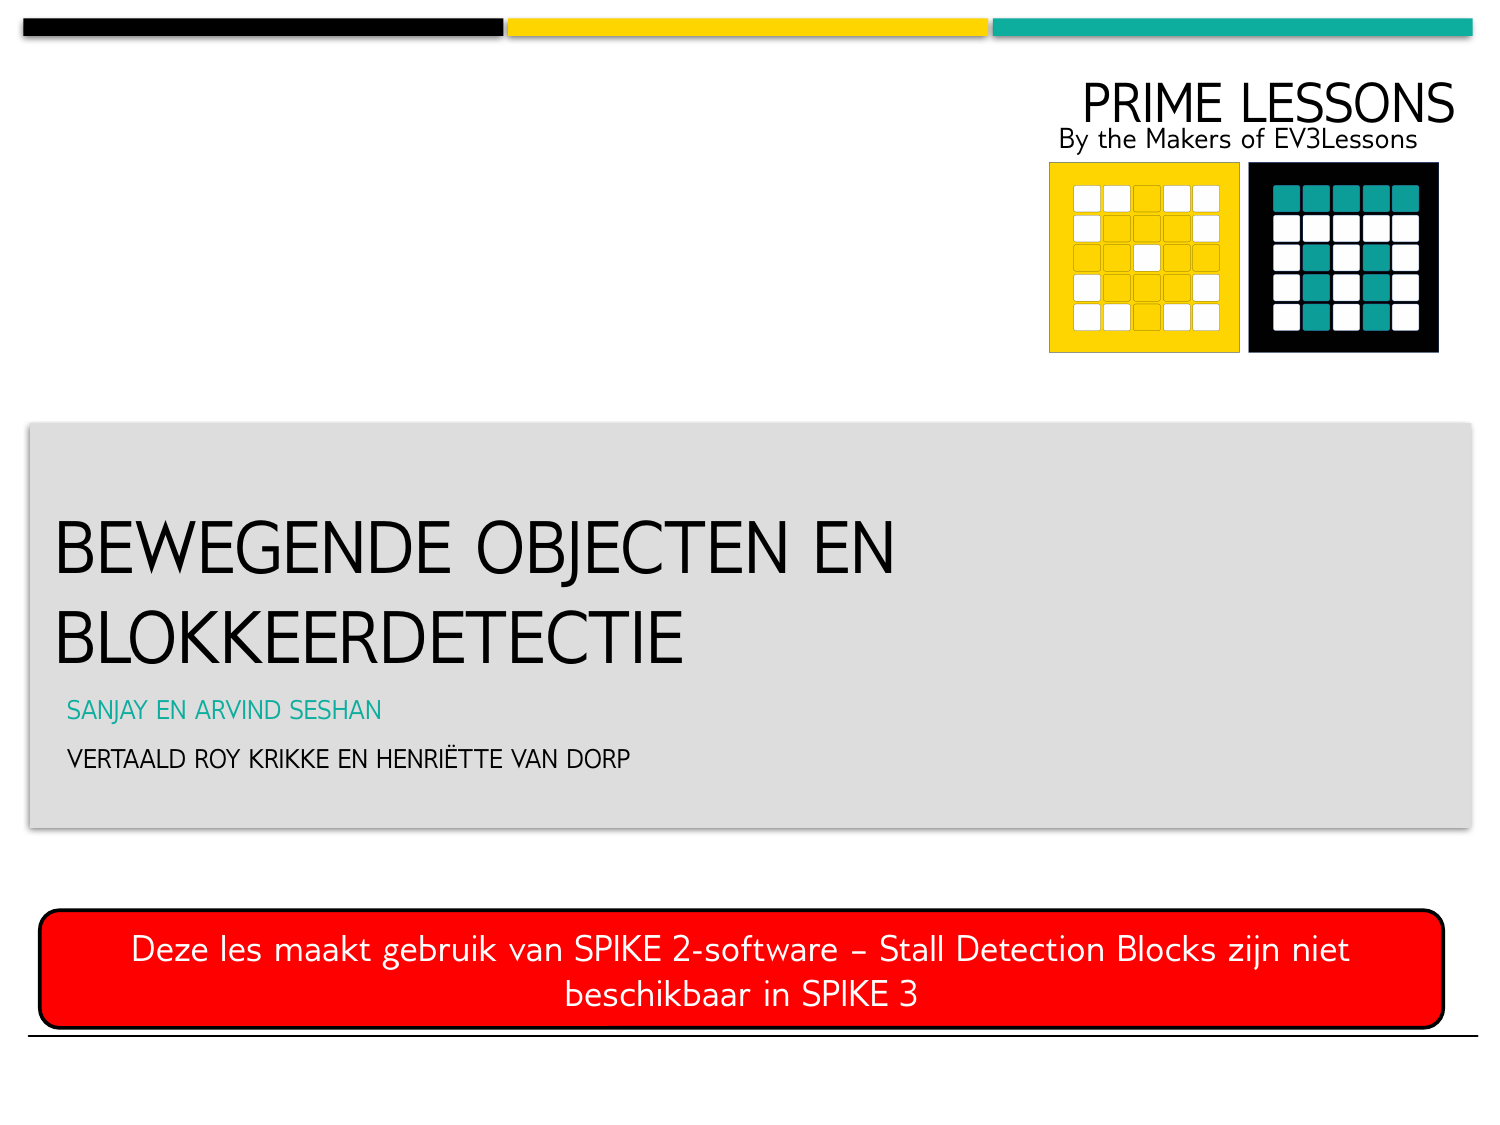

# bewegende objecten en blokkeerdetectie
Sanjay en Arvind Seshan
Vertaald roy krikke en henriëtte van dorp
Deze les maakt gebruik van SPIKE 2-software – Stall Detection Blocks zijn niet beschikbaar in SPIKE 3